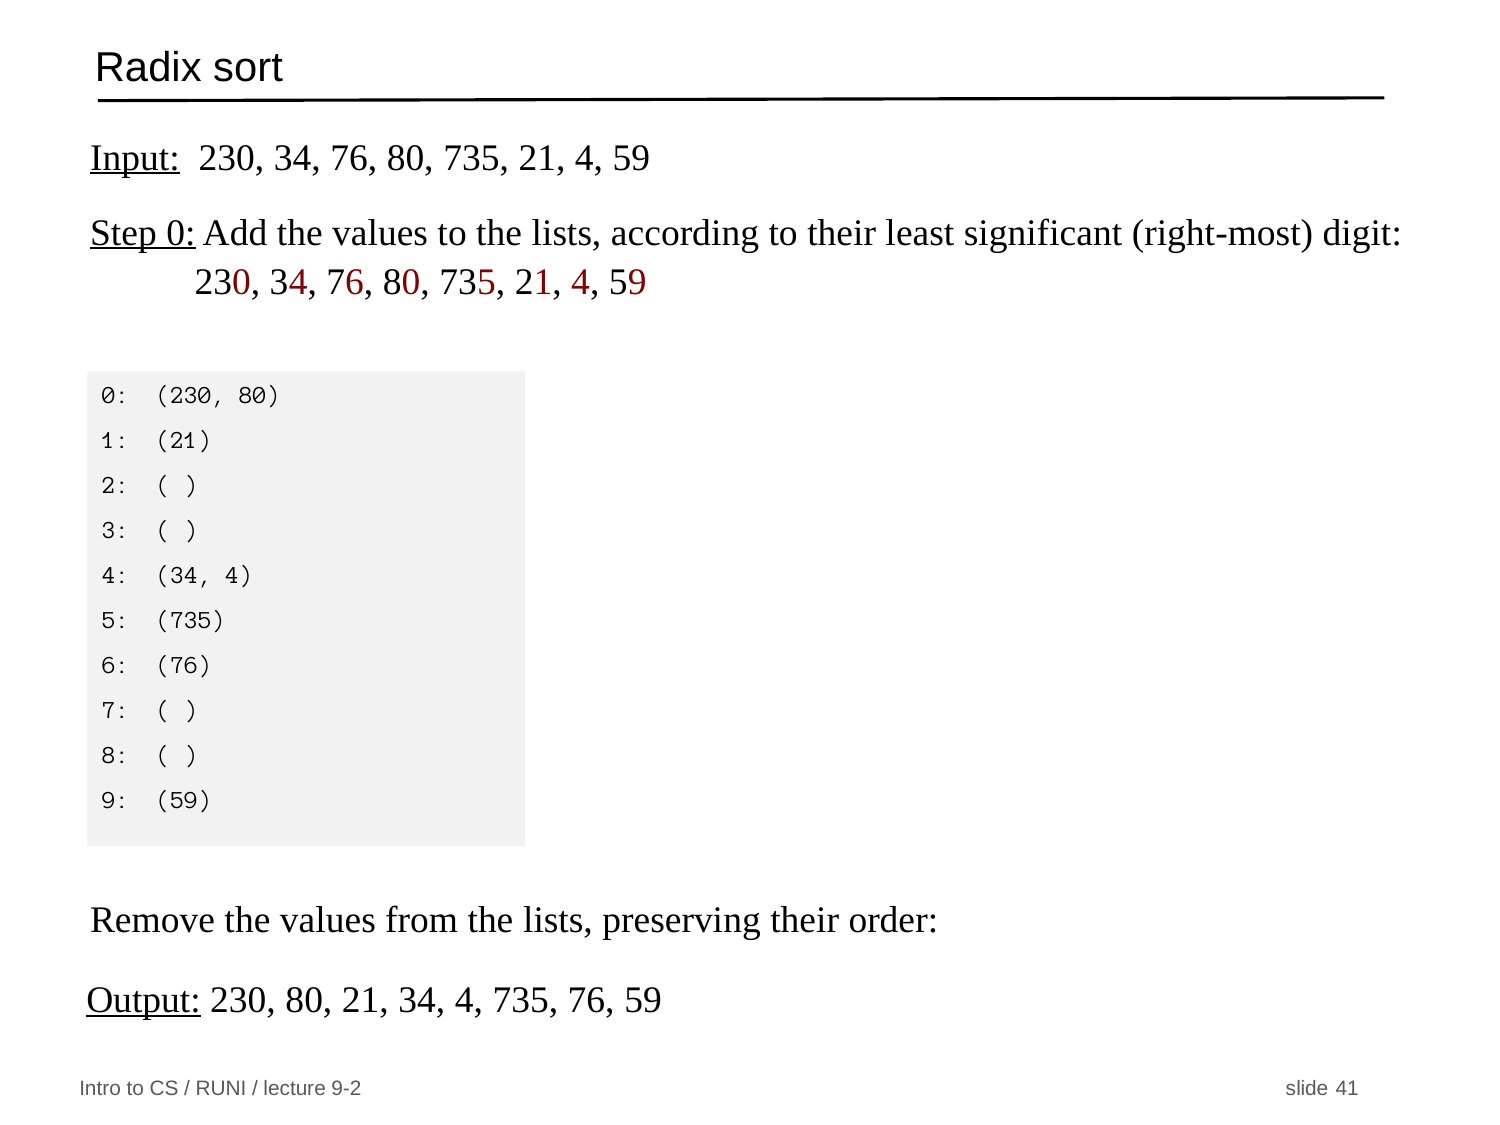

# Radix sort
Input:  230, 34, 76, 80, 735, 21, 4, 59
Step 0: Add the values to the lists, according to their least significant (right-most) digit:
           230, 34, 76, 80, 735, 21, 4, 59
0:  (230, 80)
1:  (21)
2:  ( )
3:  ( )
4:  (34, 4)
5:  (735)
6:  (76)
7:  ( )
8:  ( )
9:  (59)

Remove the values from the lists, preserving their order:
Output: 230, 80, 21, 34, 4, 735, 76, 59